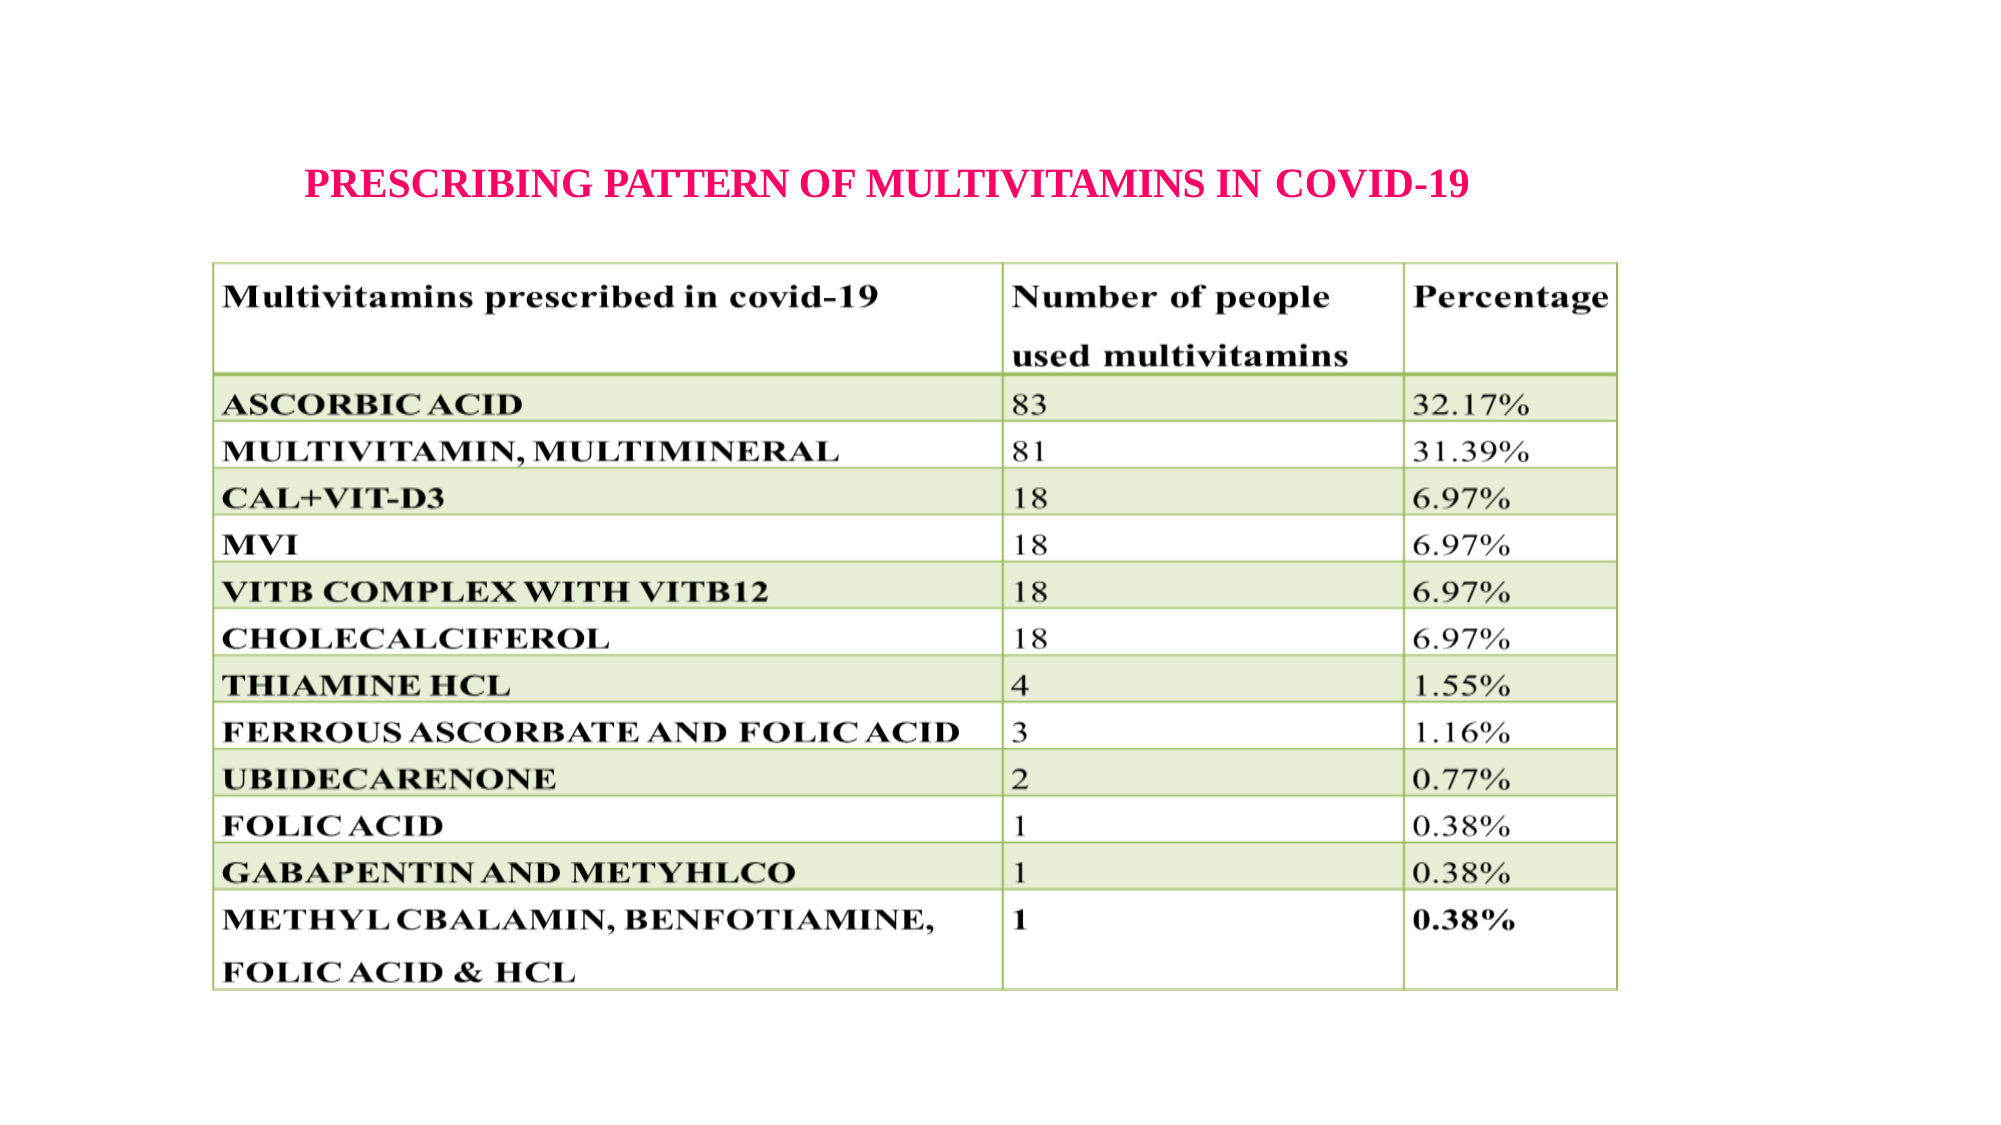

# PRESCRIBING PATTERN OF MULTIVITAMINS IN COVID-19